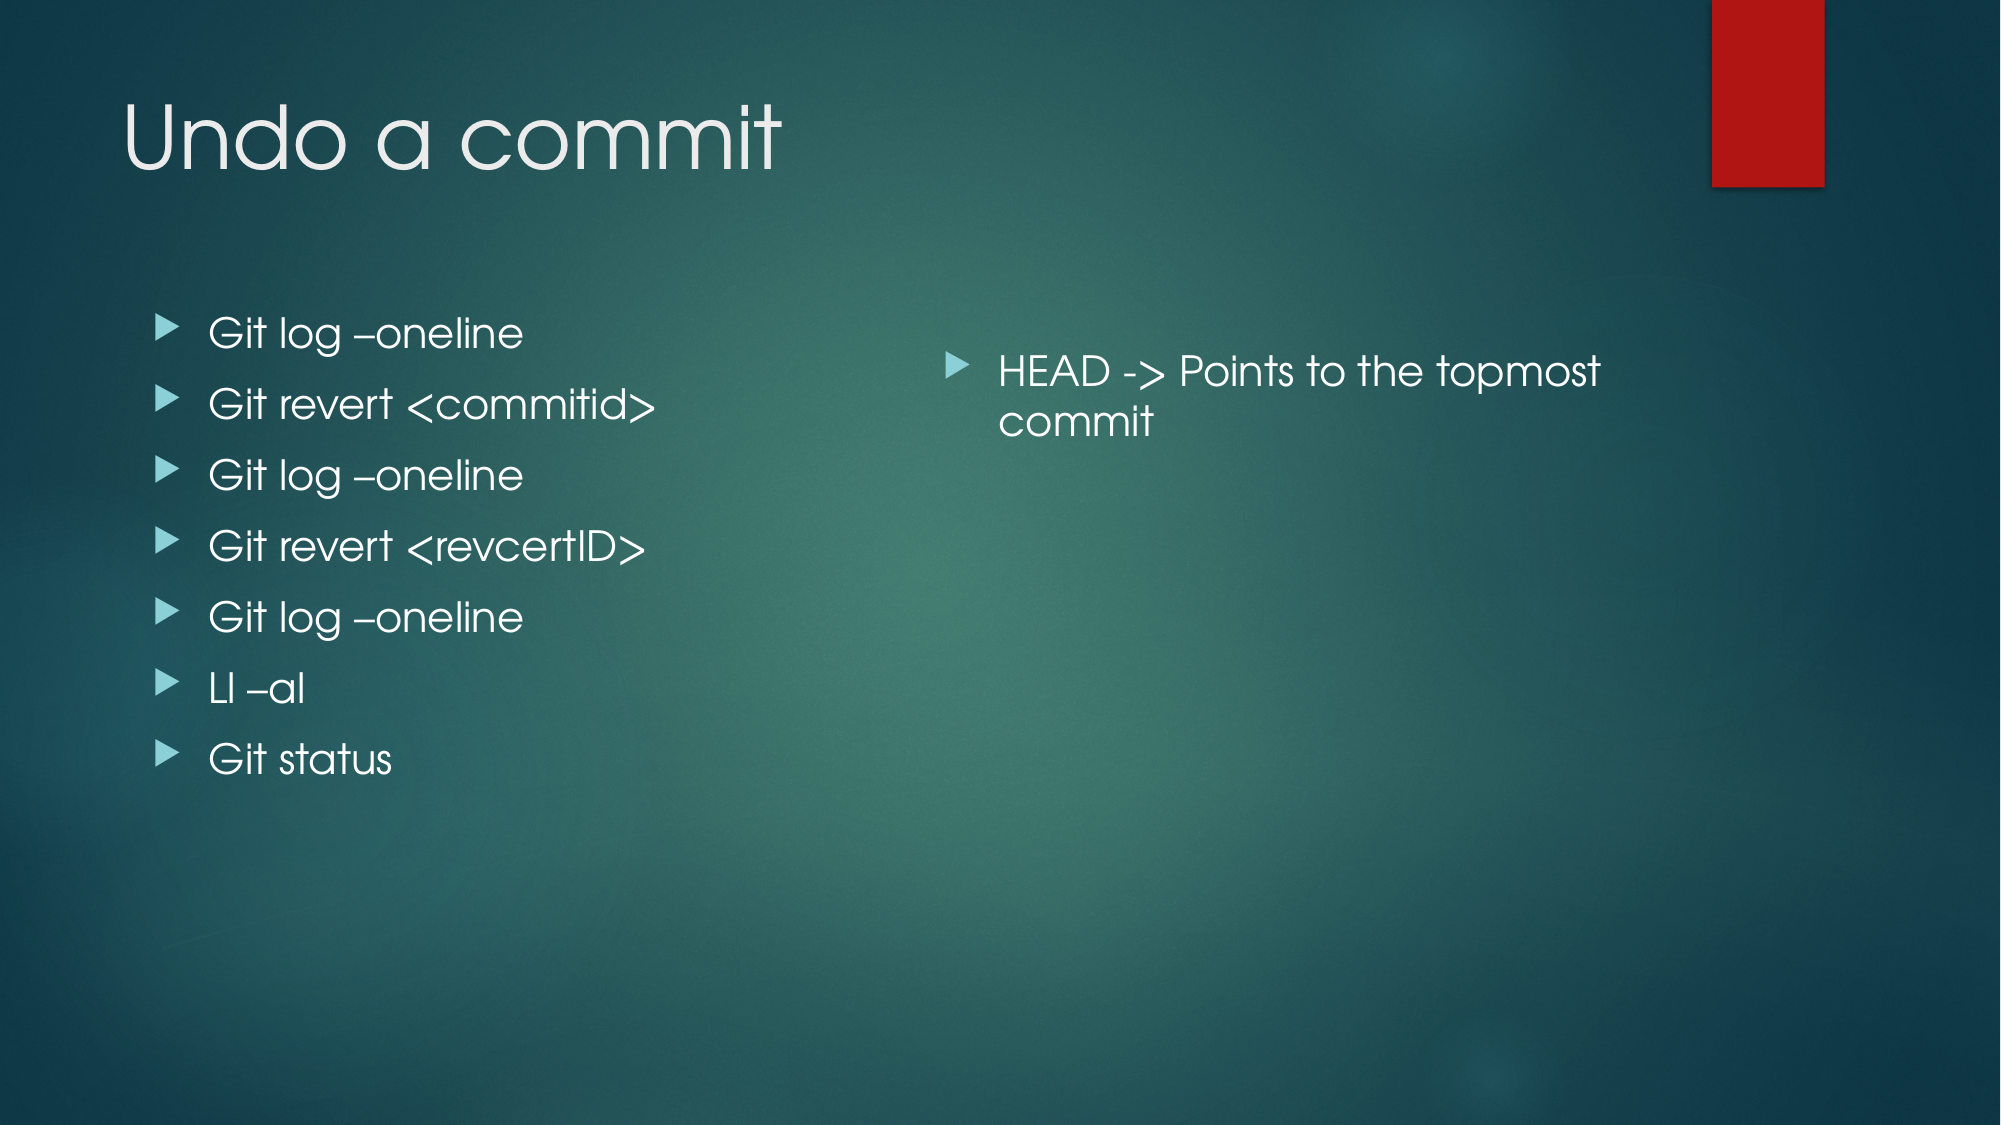

# Undo a commit
Git log –oneline
Git revert <commitid>
Git log –oneline
Git revert <revcertID>
Git log –oneline
Ll –al
Git status

HEAD -> Points to the topmost commit